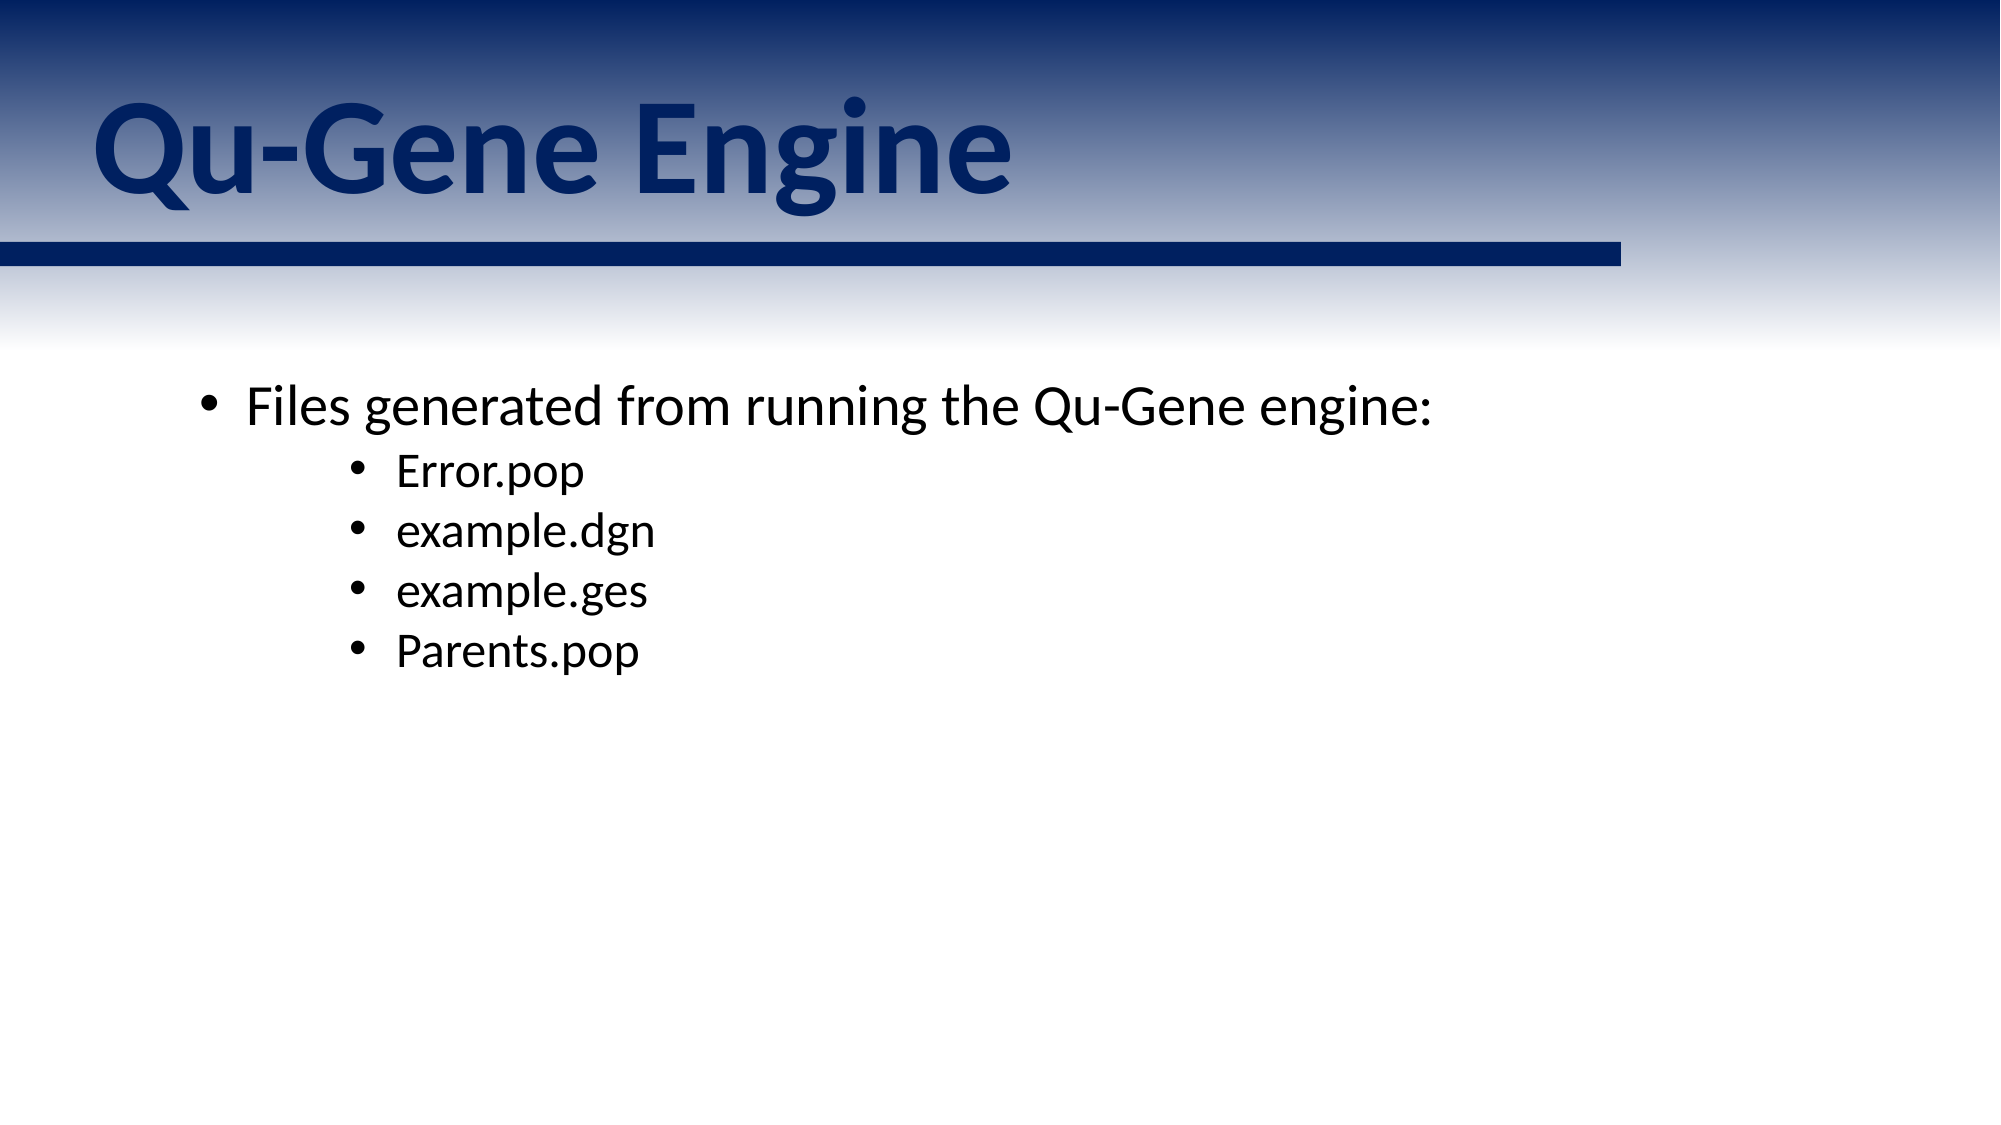

Qu-Gene Engine

Files generated from running the Qu-Gene engine:
Error.pop
example.dgn
example.ges
Parents.pop